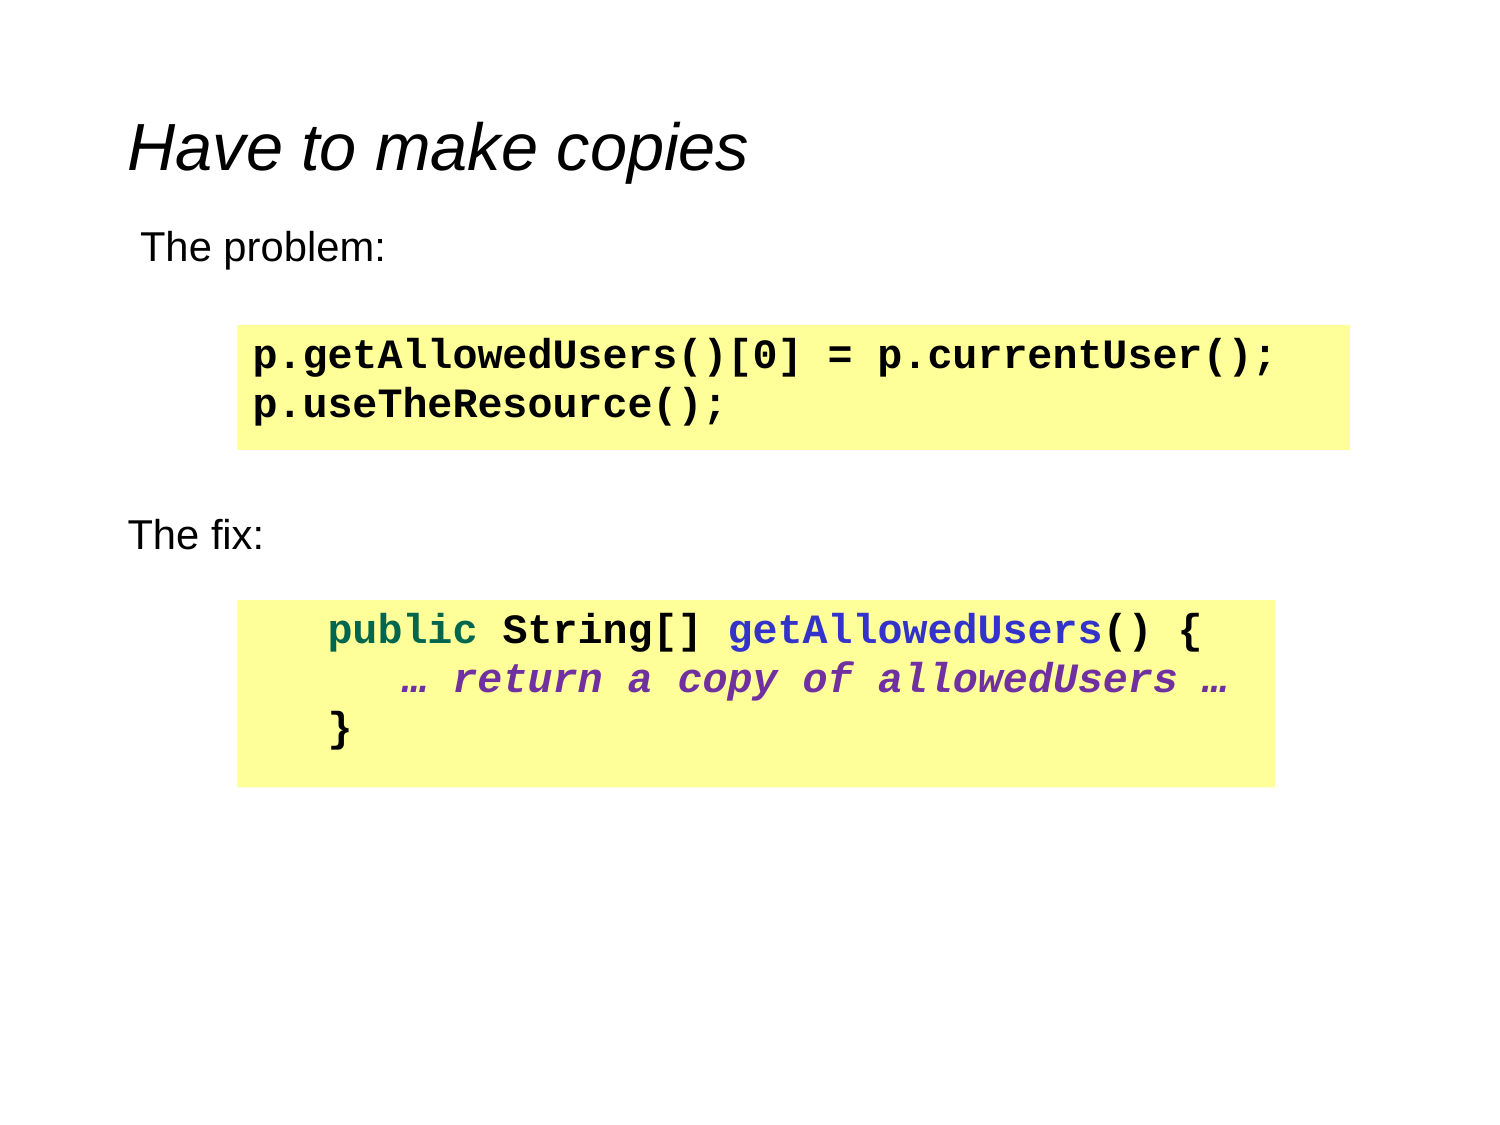

# Have to make copies
The problem:
p.getAllowedUsers()[0] = p.currentUser();
p.useTheResource();
The fix:
   public String[] getAllowedUsers() {
      … return a copy of allowedUsers …
   }